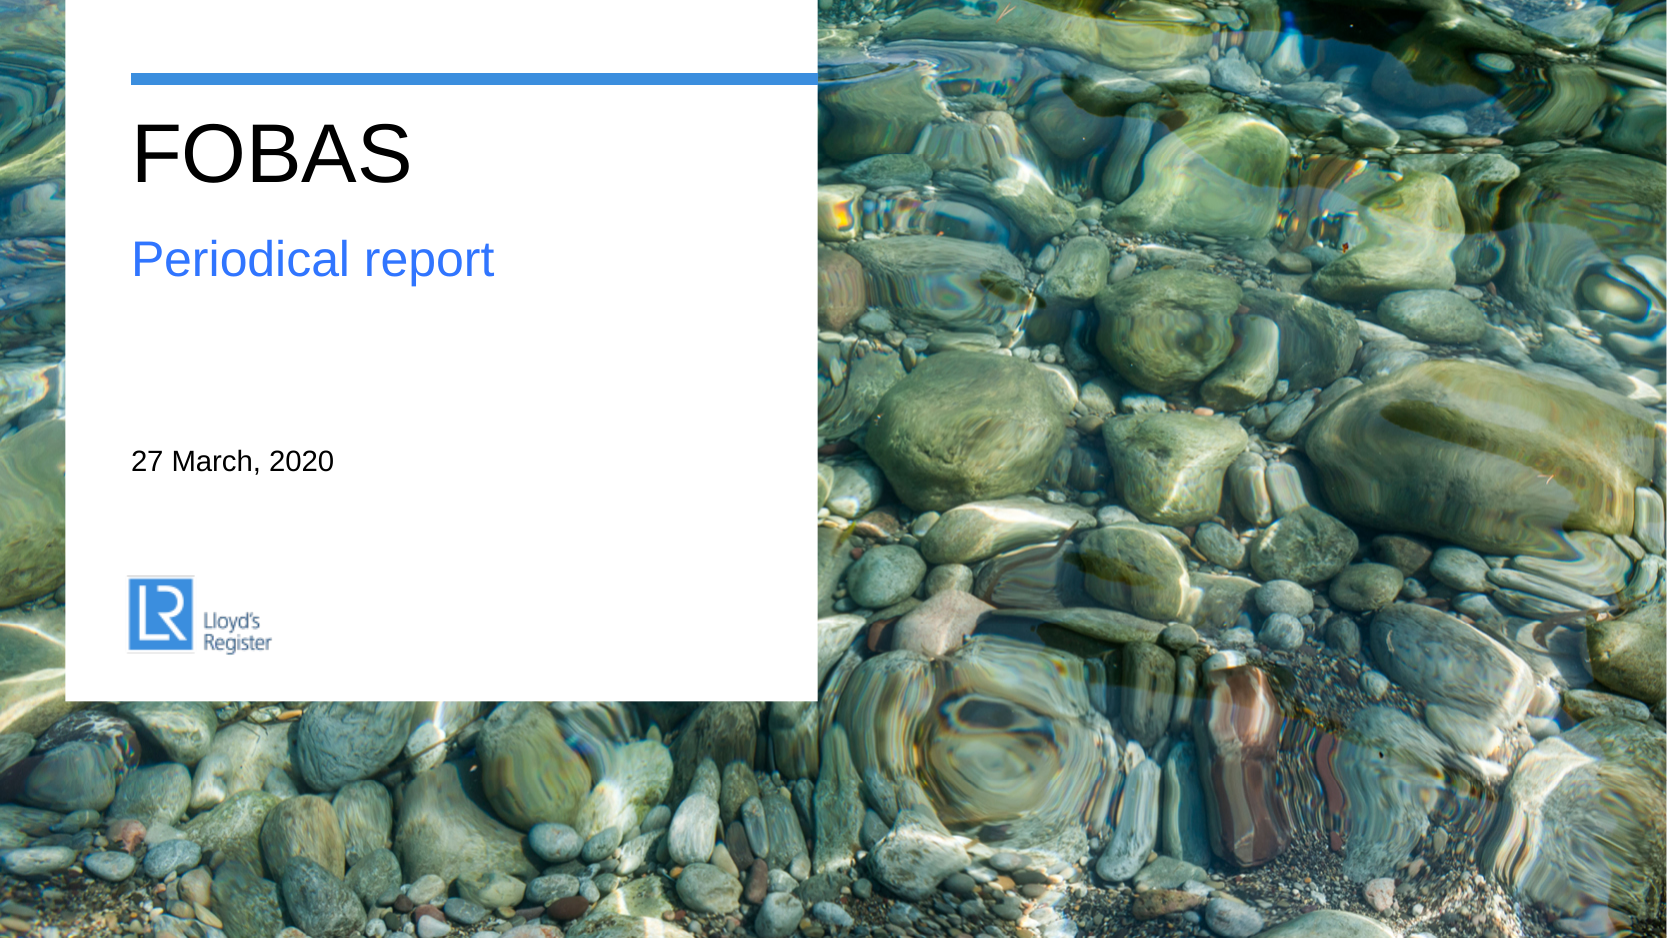

# FOBAS
Periodical report

27 March, 2020